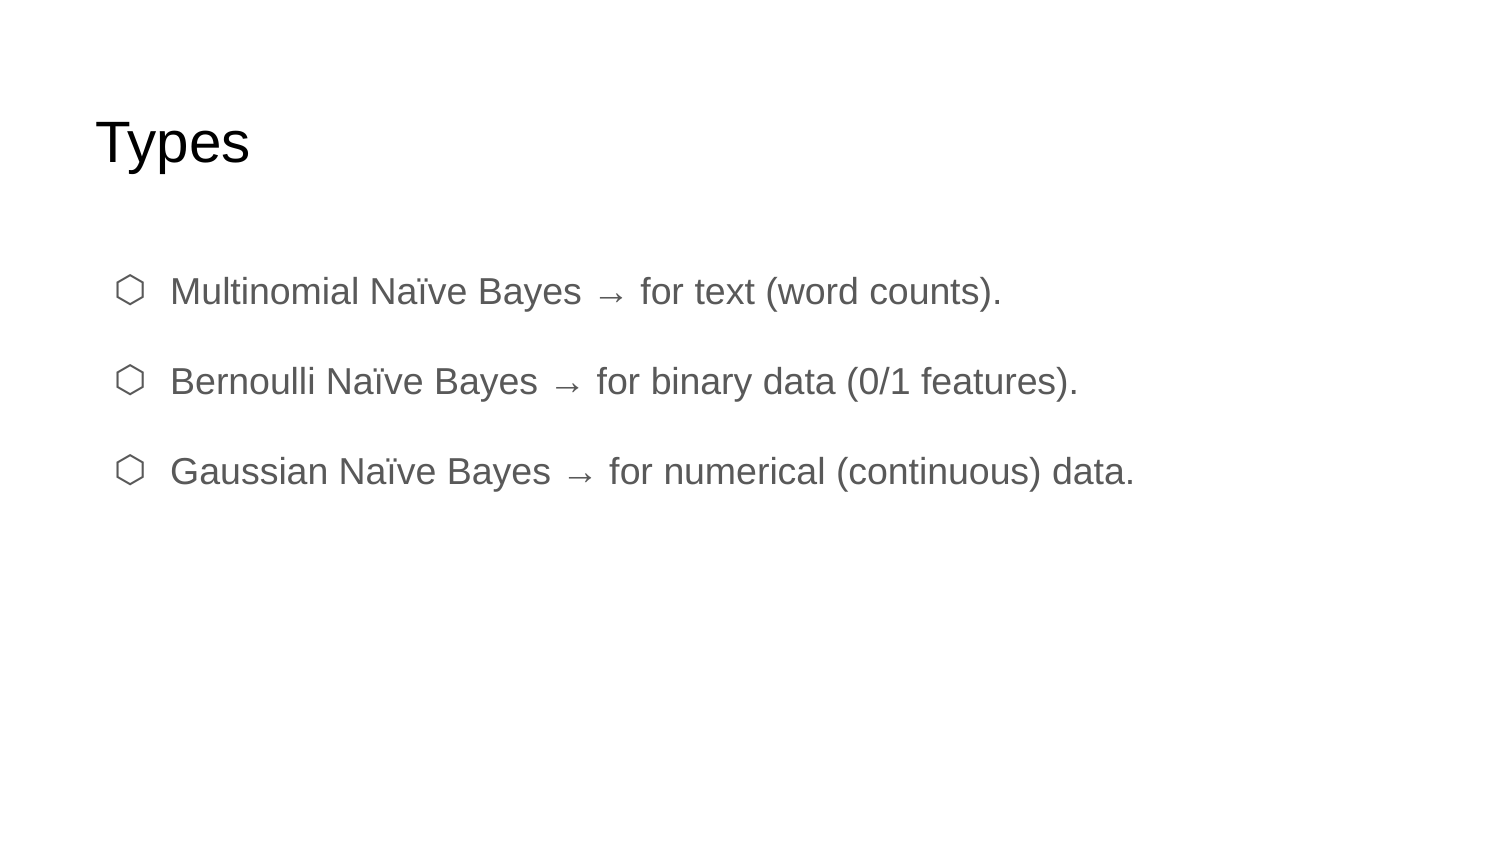

# Types
Multinomial Naïve Bayes → for text (word counts).
Bernoulli Naïve Bayes → for binary data (0/1 features).
Gaussian Naïve Bayes → for numerical (continuous) data.